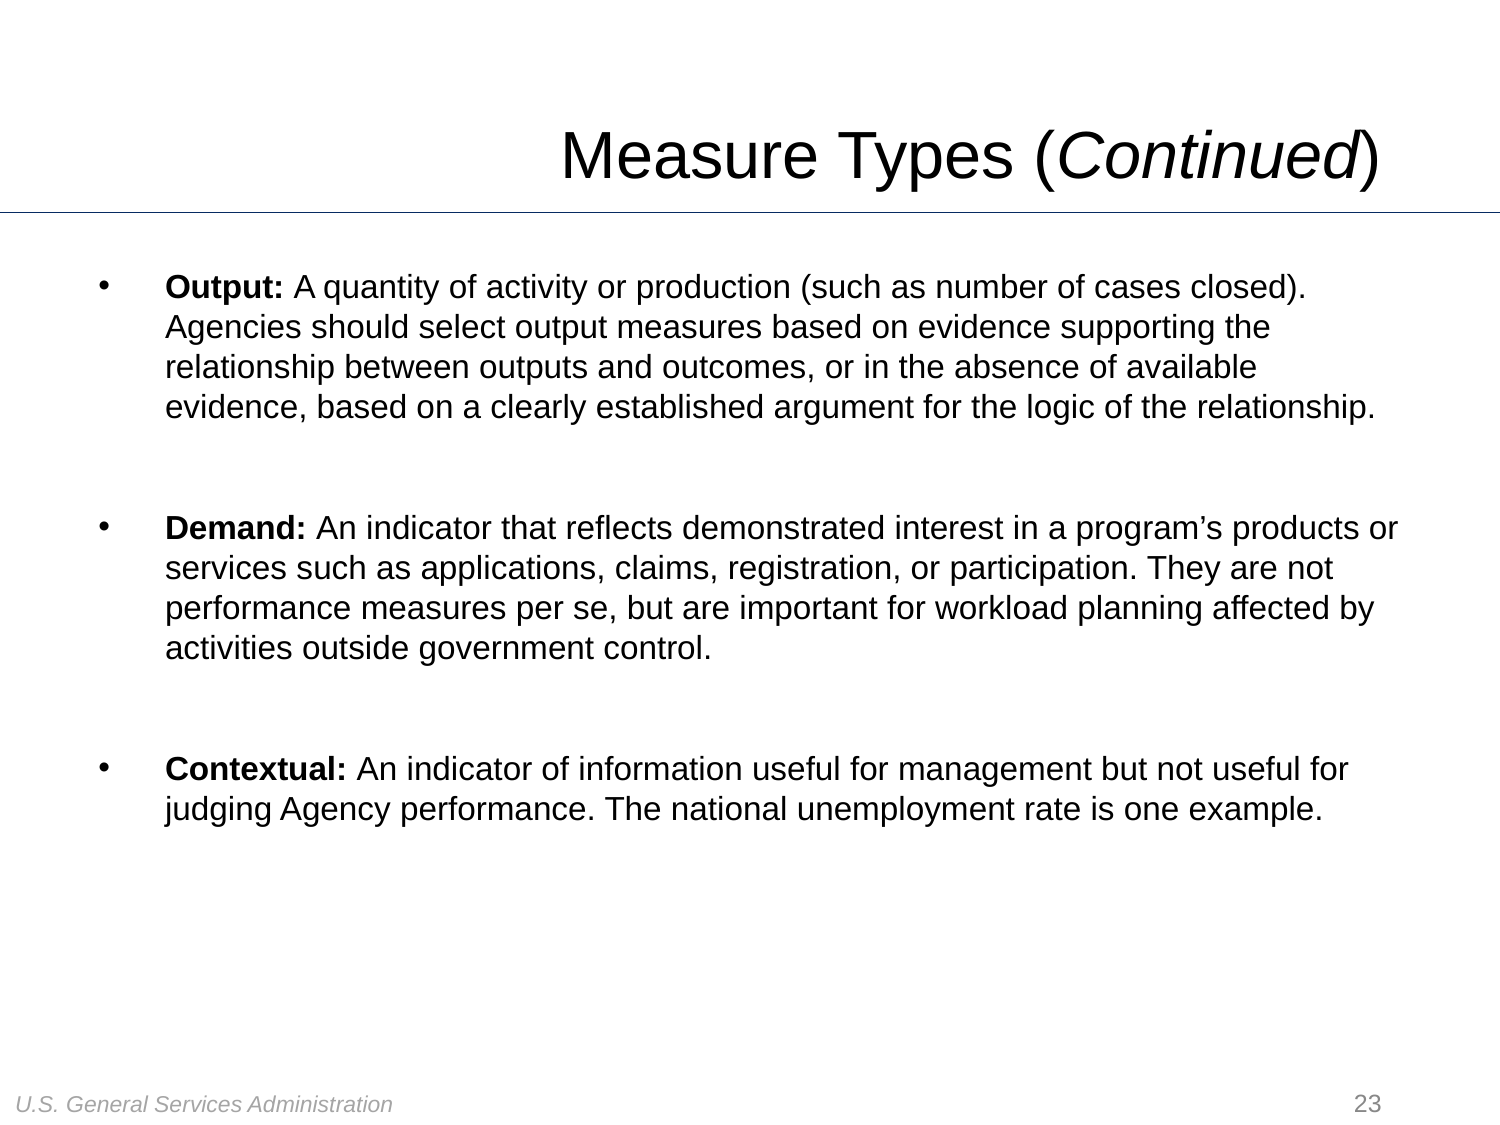

# Measure Types (Continued)
Output: A quantity of activity or production (such as number of cases closed). Agencies should select output measures based on evidence supporting the relationship between outputs and outcomes, or in the absence of available evidence, based on a clearly established argument for the logic of the relationship.

Demand: An indicator that reflects demonstrated interest in a program’s products or services such as applications, claims, registration, or participation. They are not performance measures per se, but are important for workload planning affected by activities outside government control.

Contextual: An indicator of information useful for management but not useful for judging Agency performance. The national unemployment rate is one example.

23